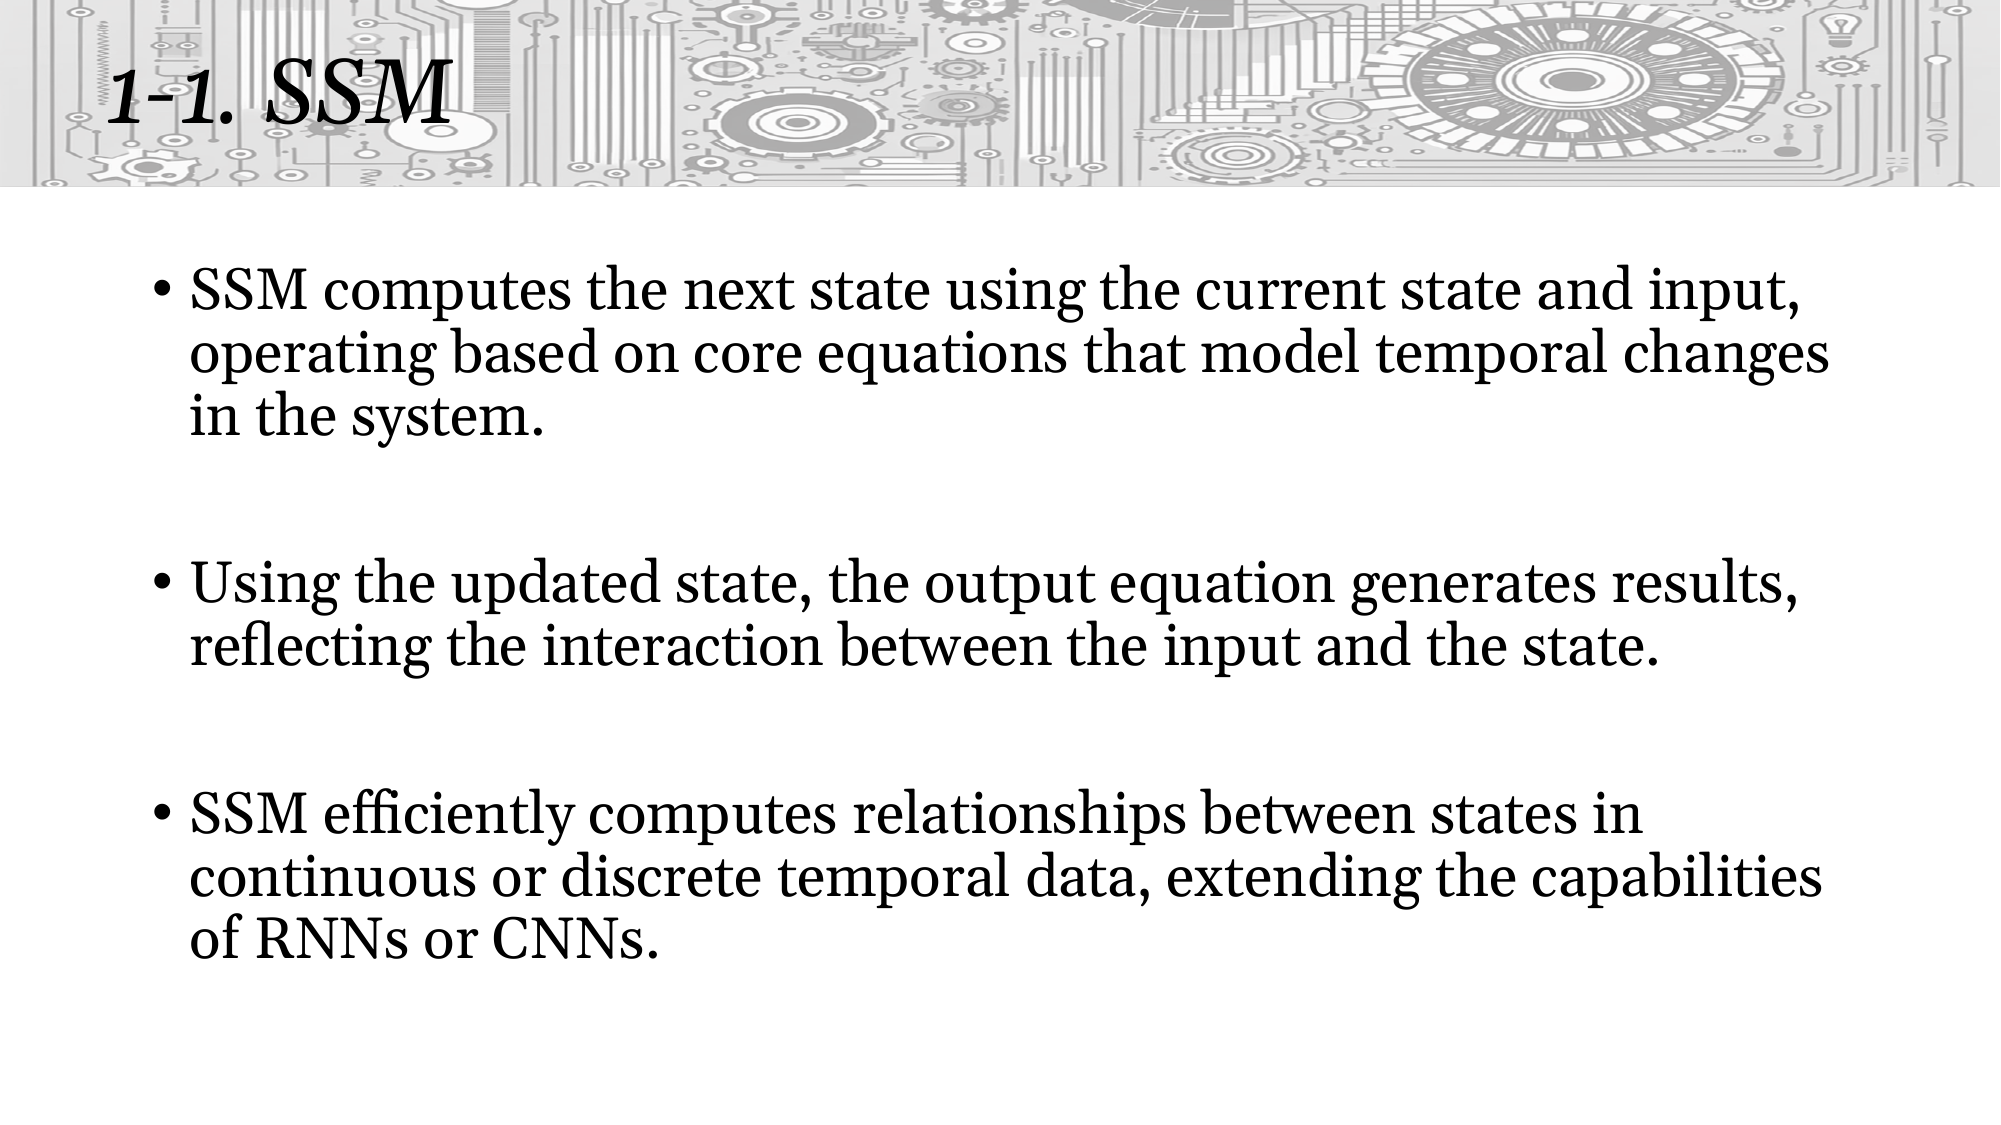

# 1-1. SSM

SSM computes the next state using the current state and input, operating based on core equations that model temporal changes in the system.

Using the updated state, the output equation generates results, reflecting the interaction between the input and the state.

SSM efficiently computes relationships between states in continuous or discrete temporal data, extending the capabilities of RNNs or CNNs.